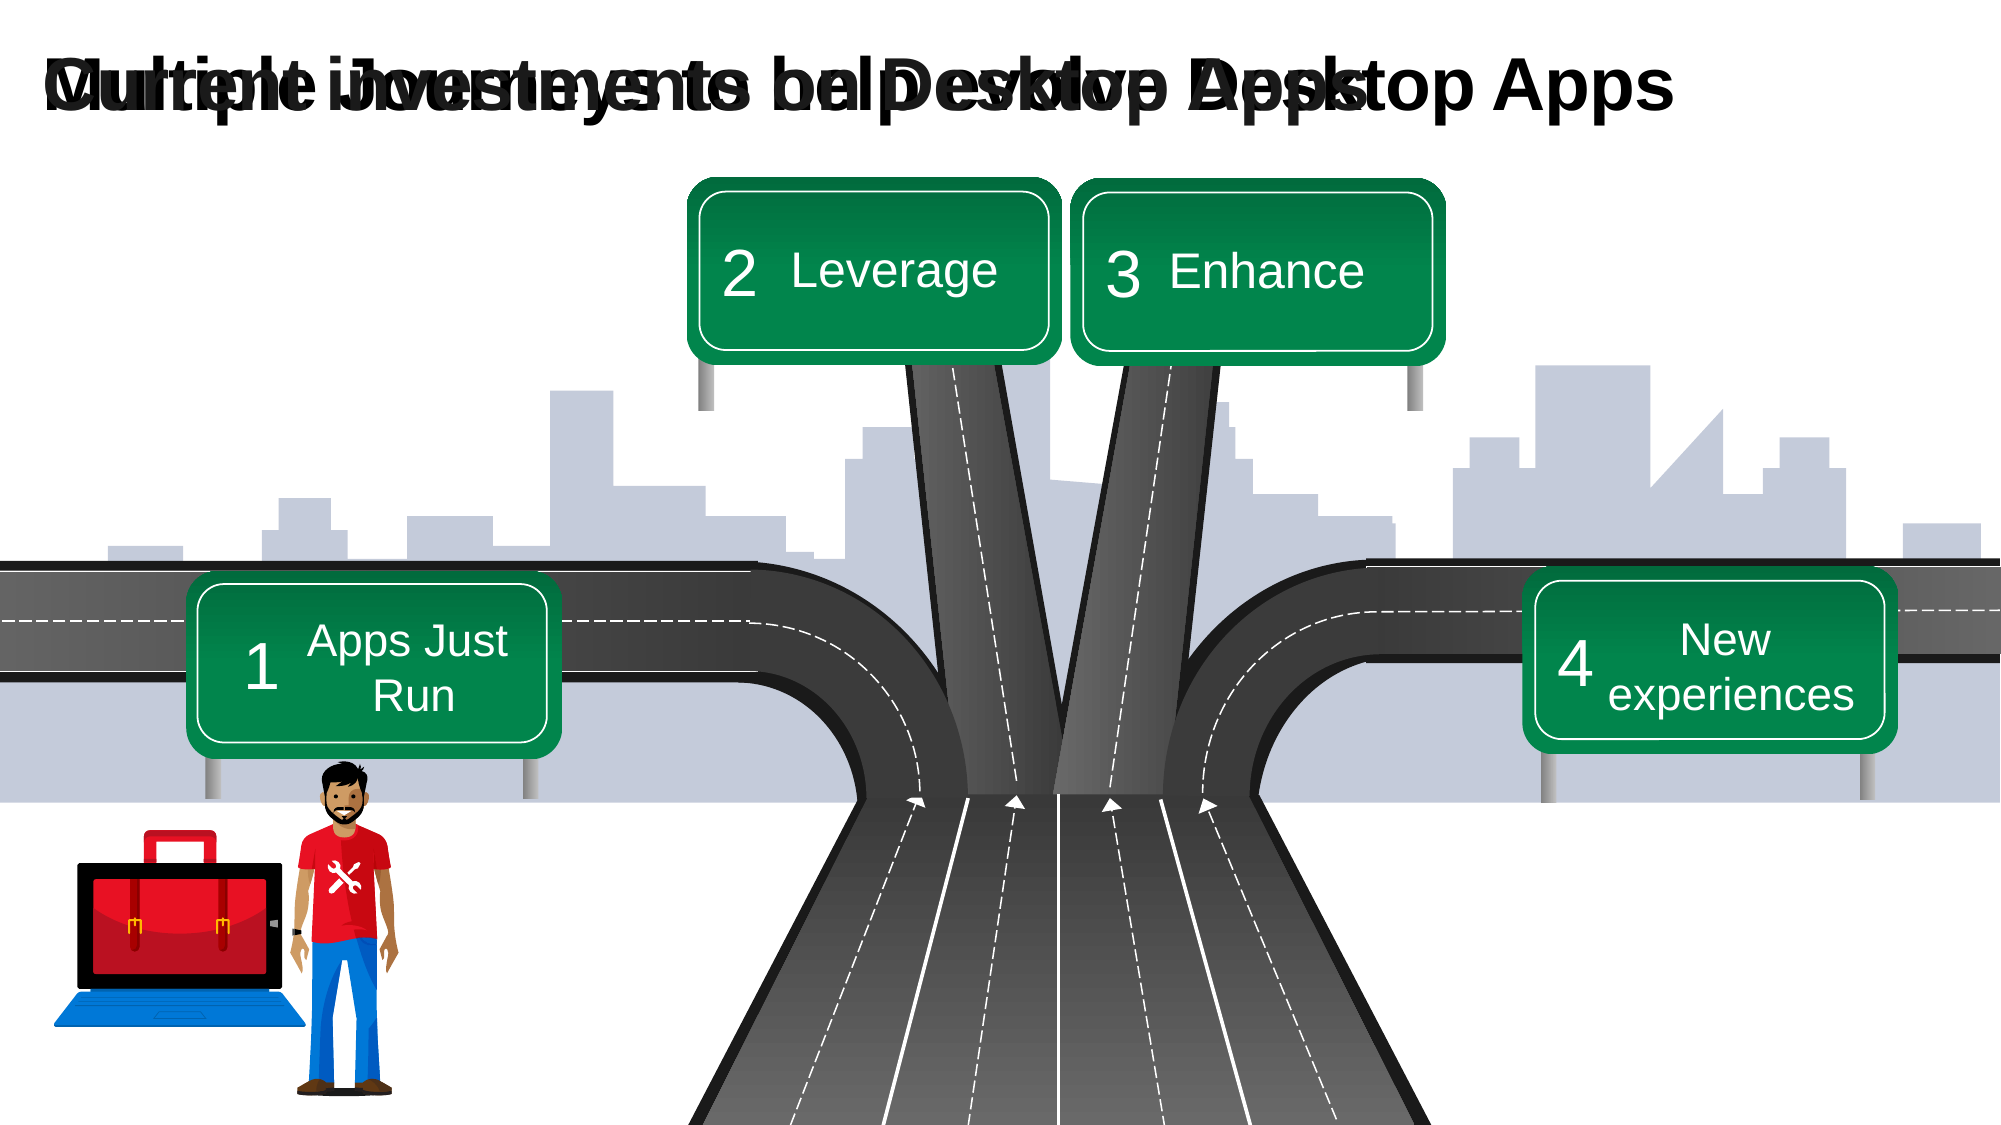

# Multiple Journeys to help evolve Desktop Apps
Current investments on Desktop Apps

2
Leverage

3
Enhance

New
experiences
4

Apps Just
Run
1